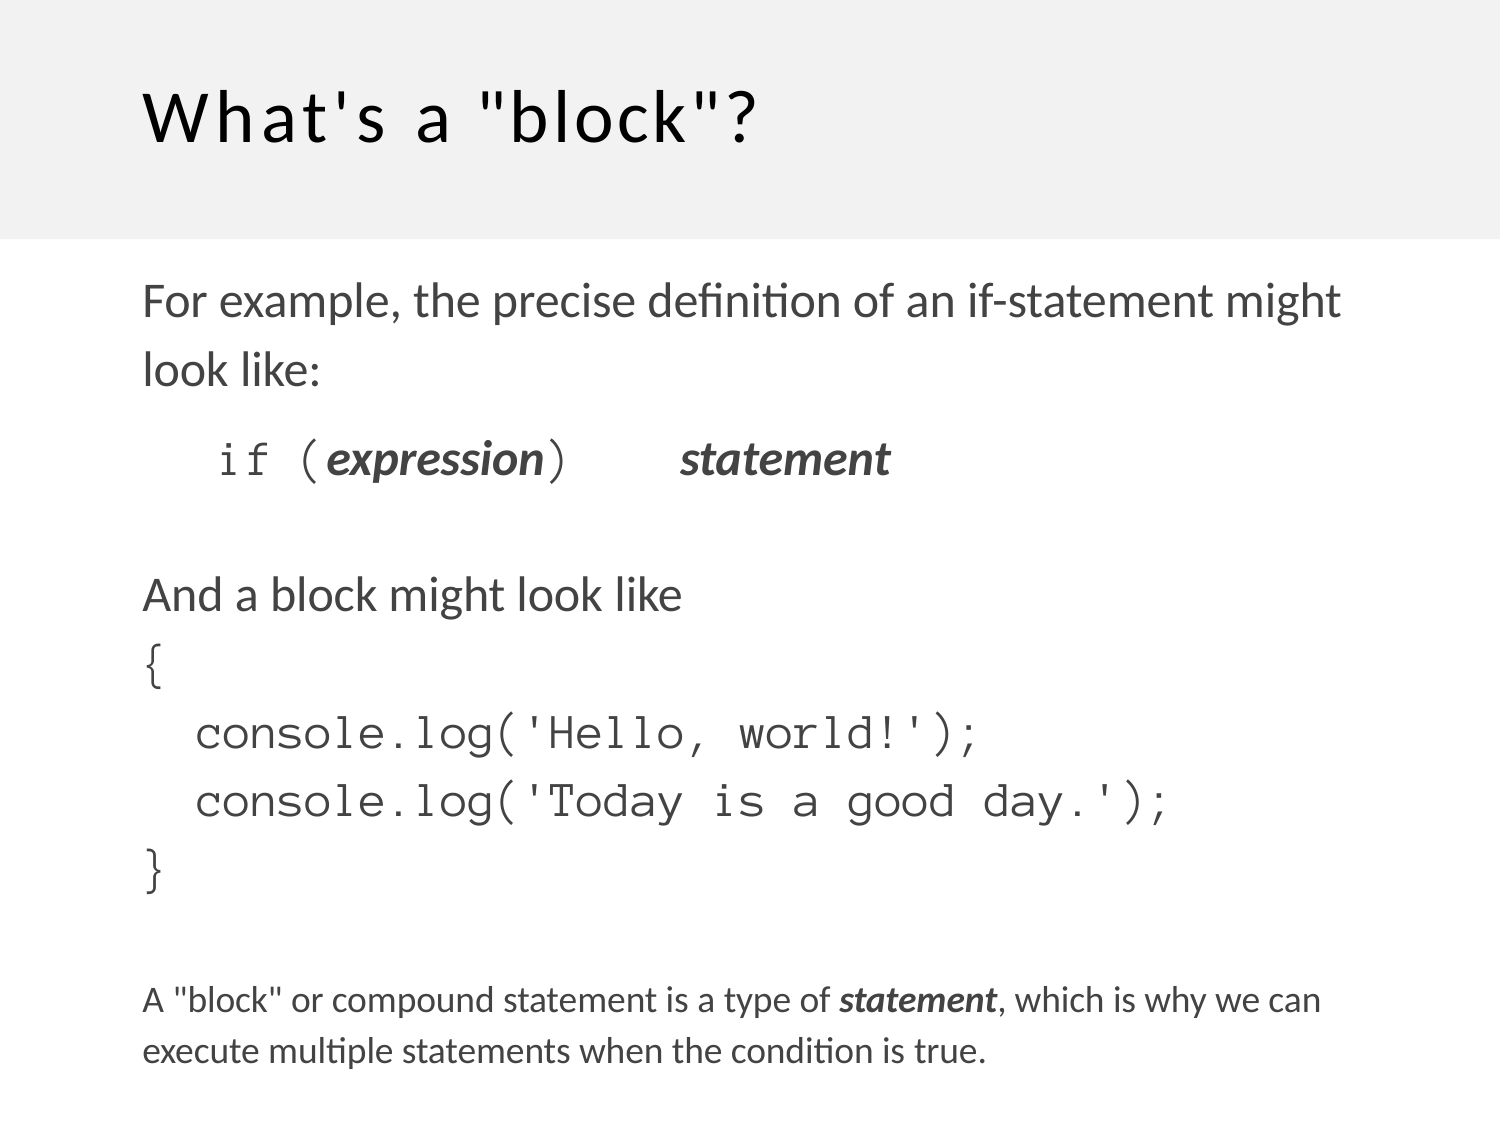

# What's a "block"?
For example, the precise definition of an if-statement might  look like:
if (expression)	statement

And a block might look like
{
console.log('Hello, world!');  console.log('Today is a good day.');
}

A "block" or compound statement is a type of statement, which is why we can  execute multiple statements when the condition is true.